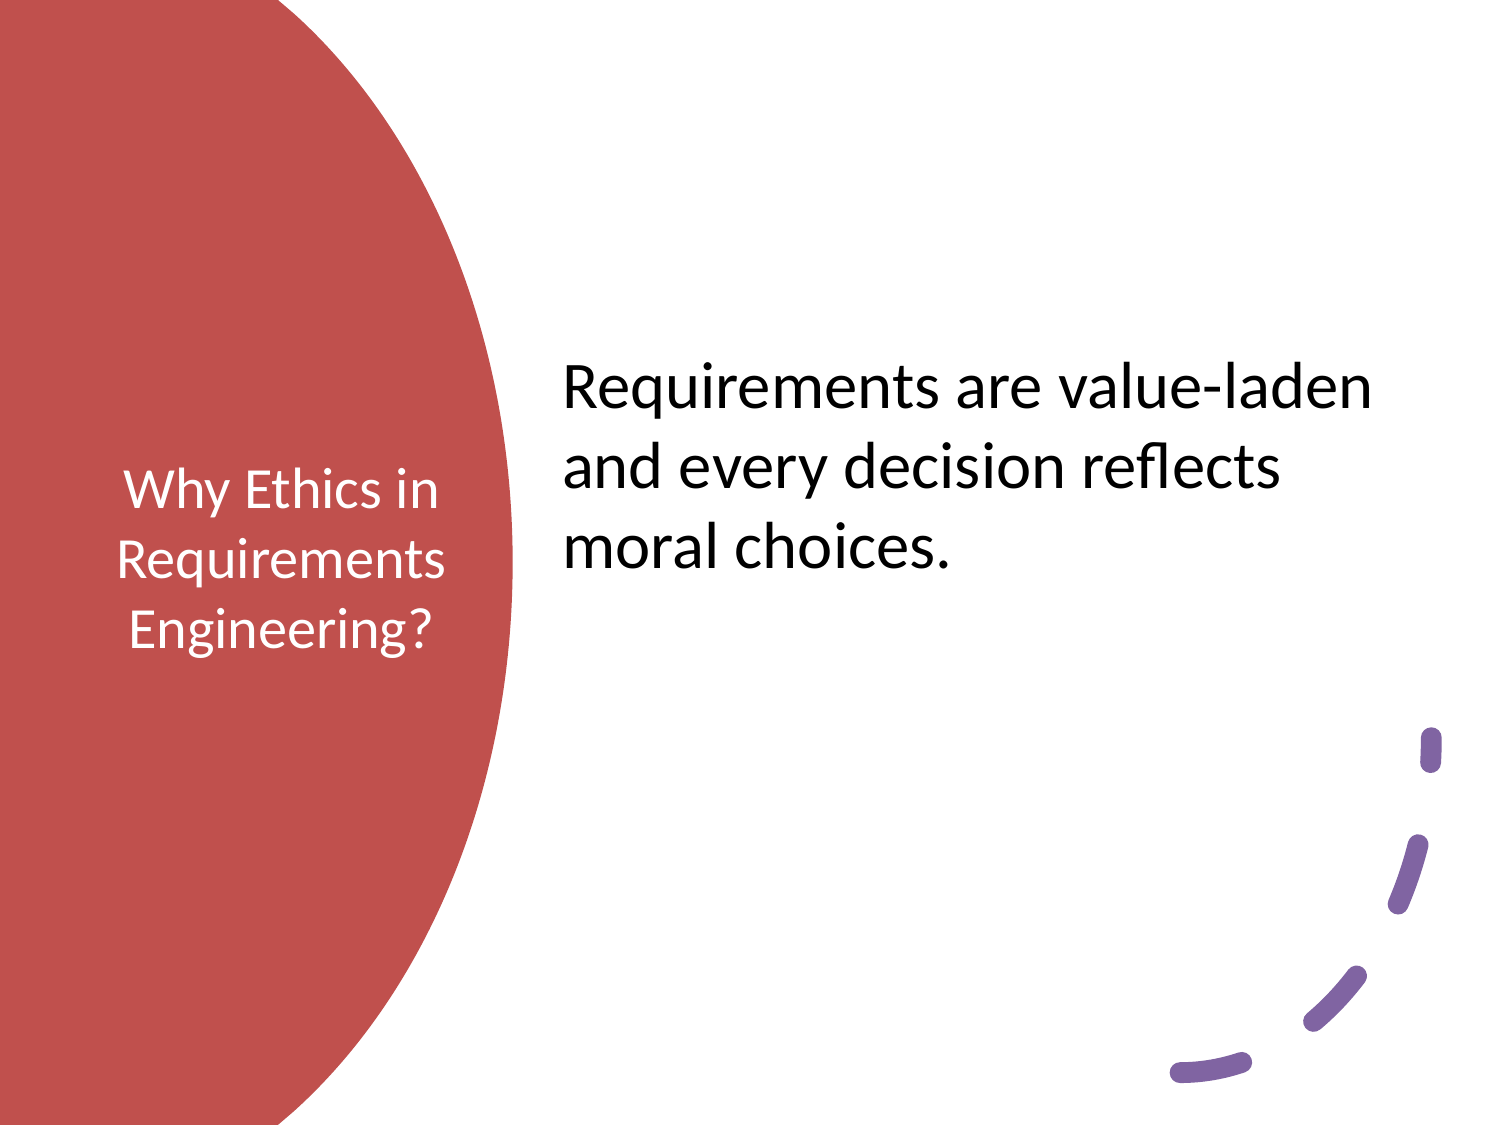

Requirements are value-laden and every decision reflects moral choices.

# Why Ethics in Requirements Engineering?